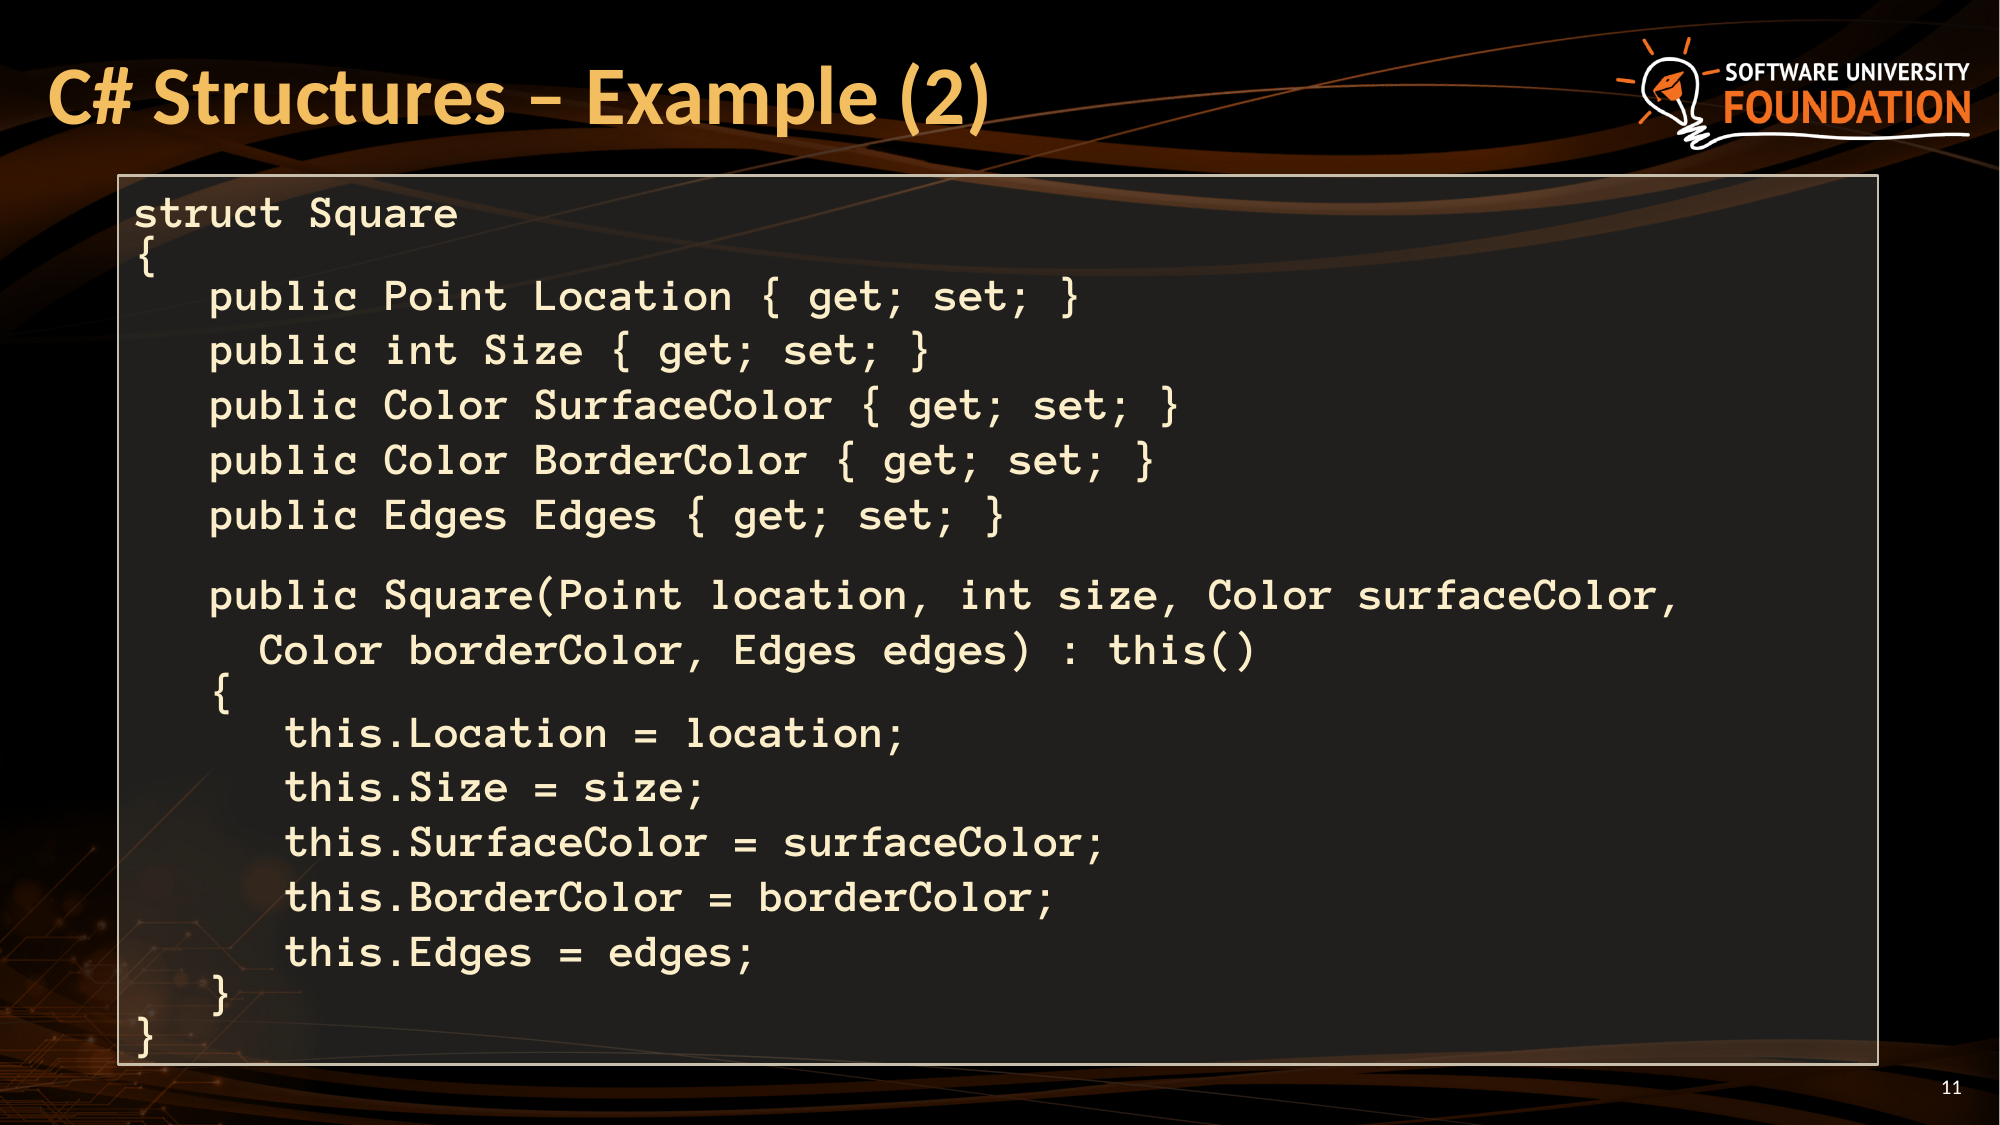

# C# Structures – Example (2)
struct Square
{
   public Point Location { get; set; }
   public int Size { get; set; }
   public Color SurfaceColor { get; set; }
   public Color BorderColor { get; set; }
   public Edges Edges { get; set; }
   public Square(Point location, int size, Color surfaceColor,
     Color borderColor, Edges edges) : this()
   {
      this.Location = location;
      this.Size = size;
      this.SurfaceColor = surfaceColor;
      this.BorderColor = borderColor;
      this.Edges = edges;
   }
}
11